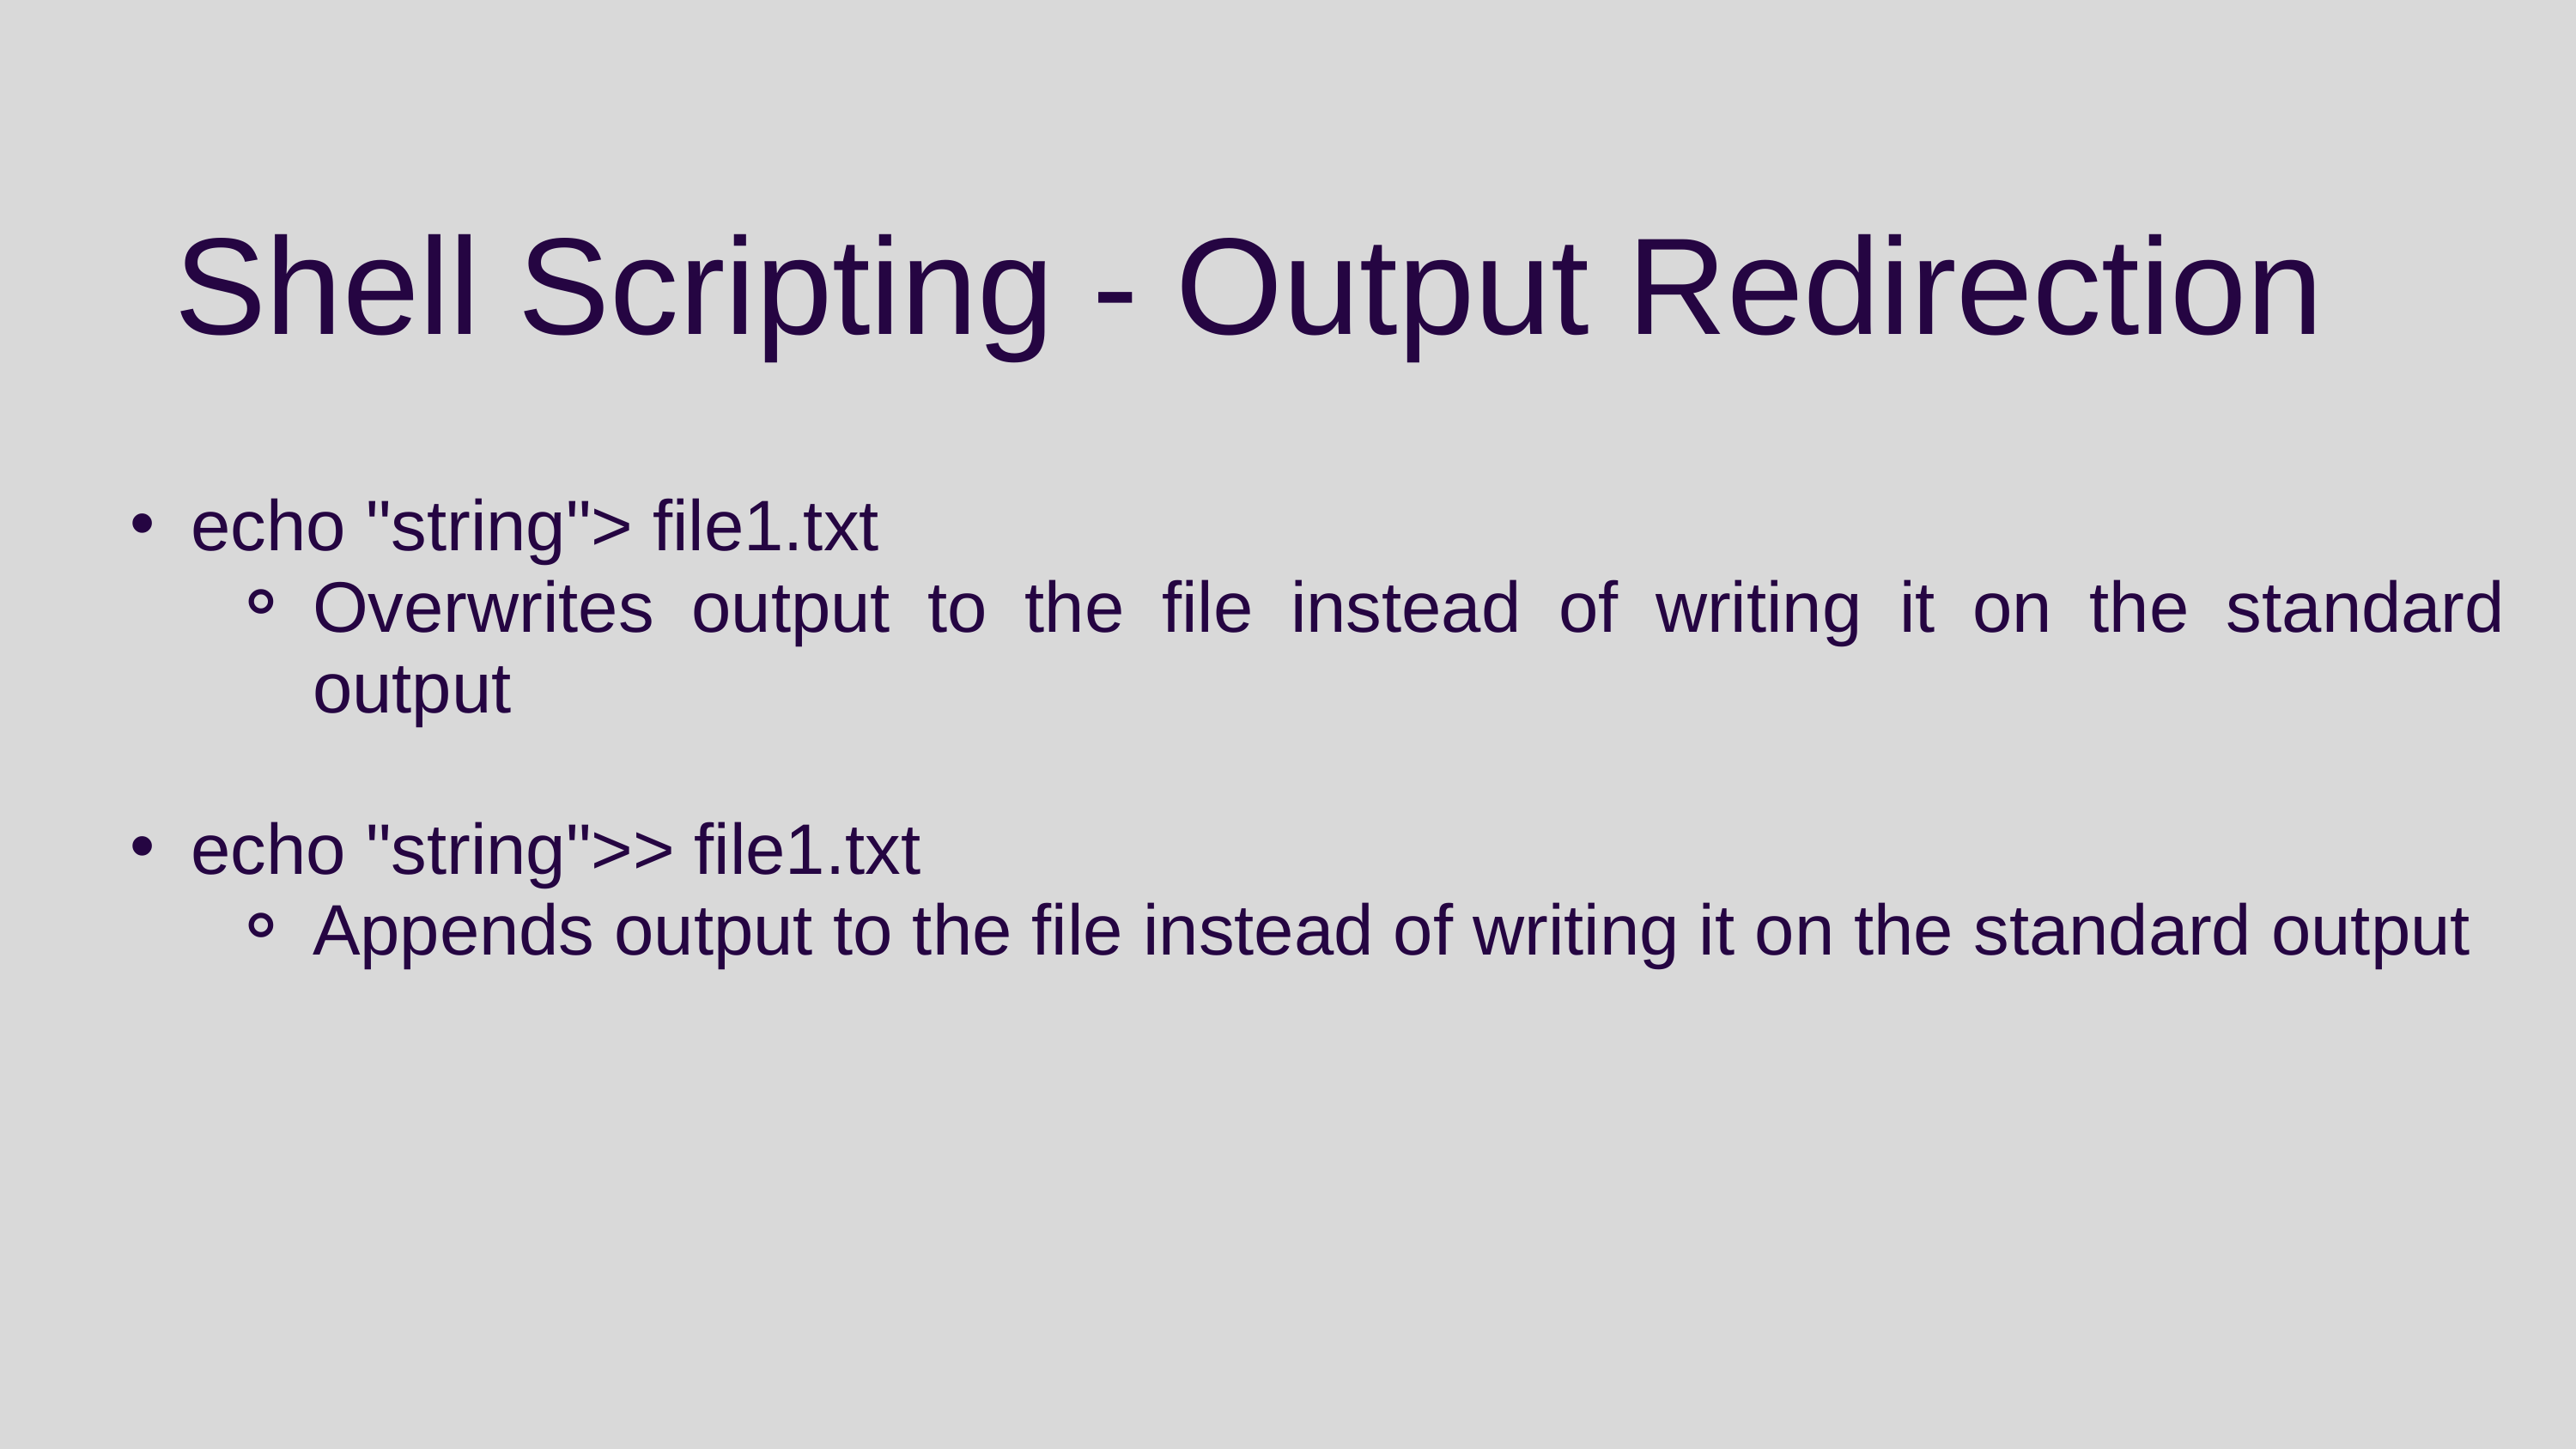

Shell Scripting - Output Redirection
echo "string"> file1.txt
Overwrites output to the file instead of writing it on the standard output

echo "string">> file1.txt
Appends output to the file instead of writing it on the standard output